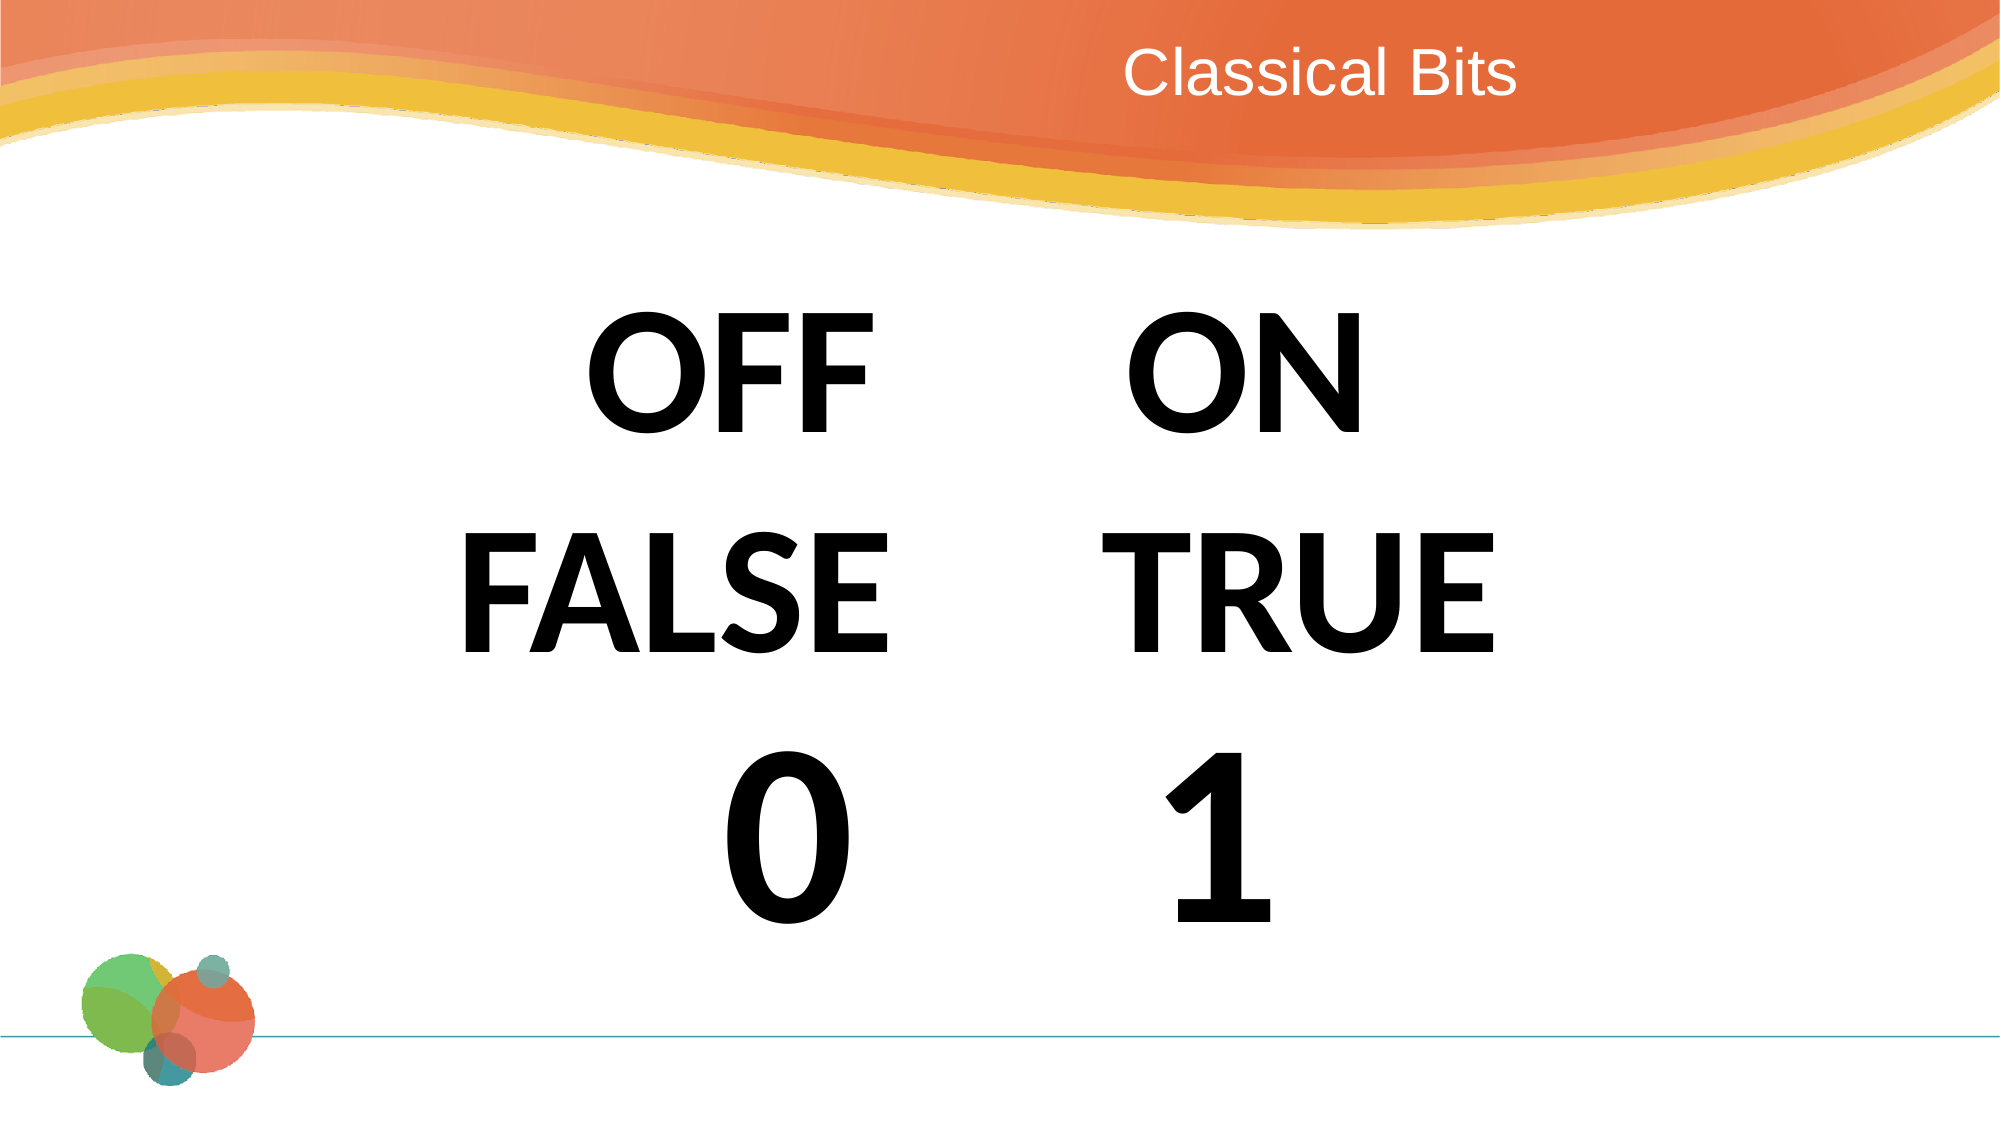

# Classical Bits
.
OFF      ON
FALSE     TRUE
0     1